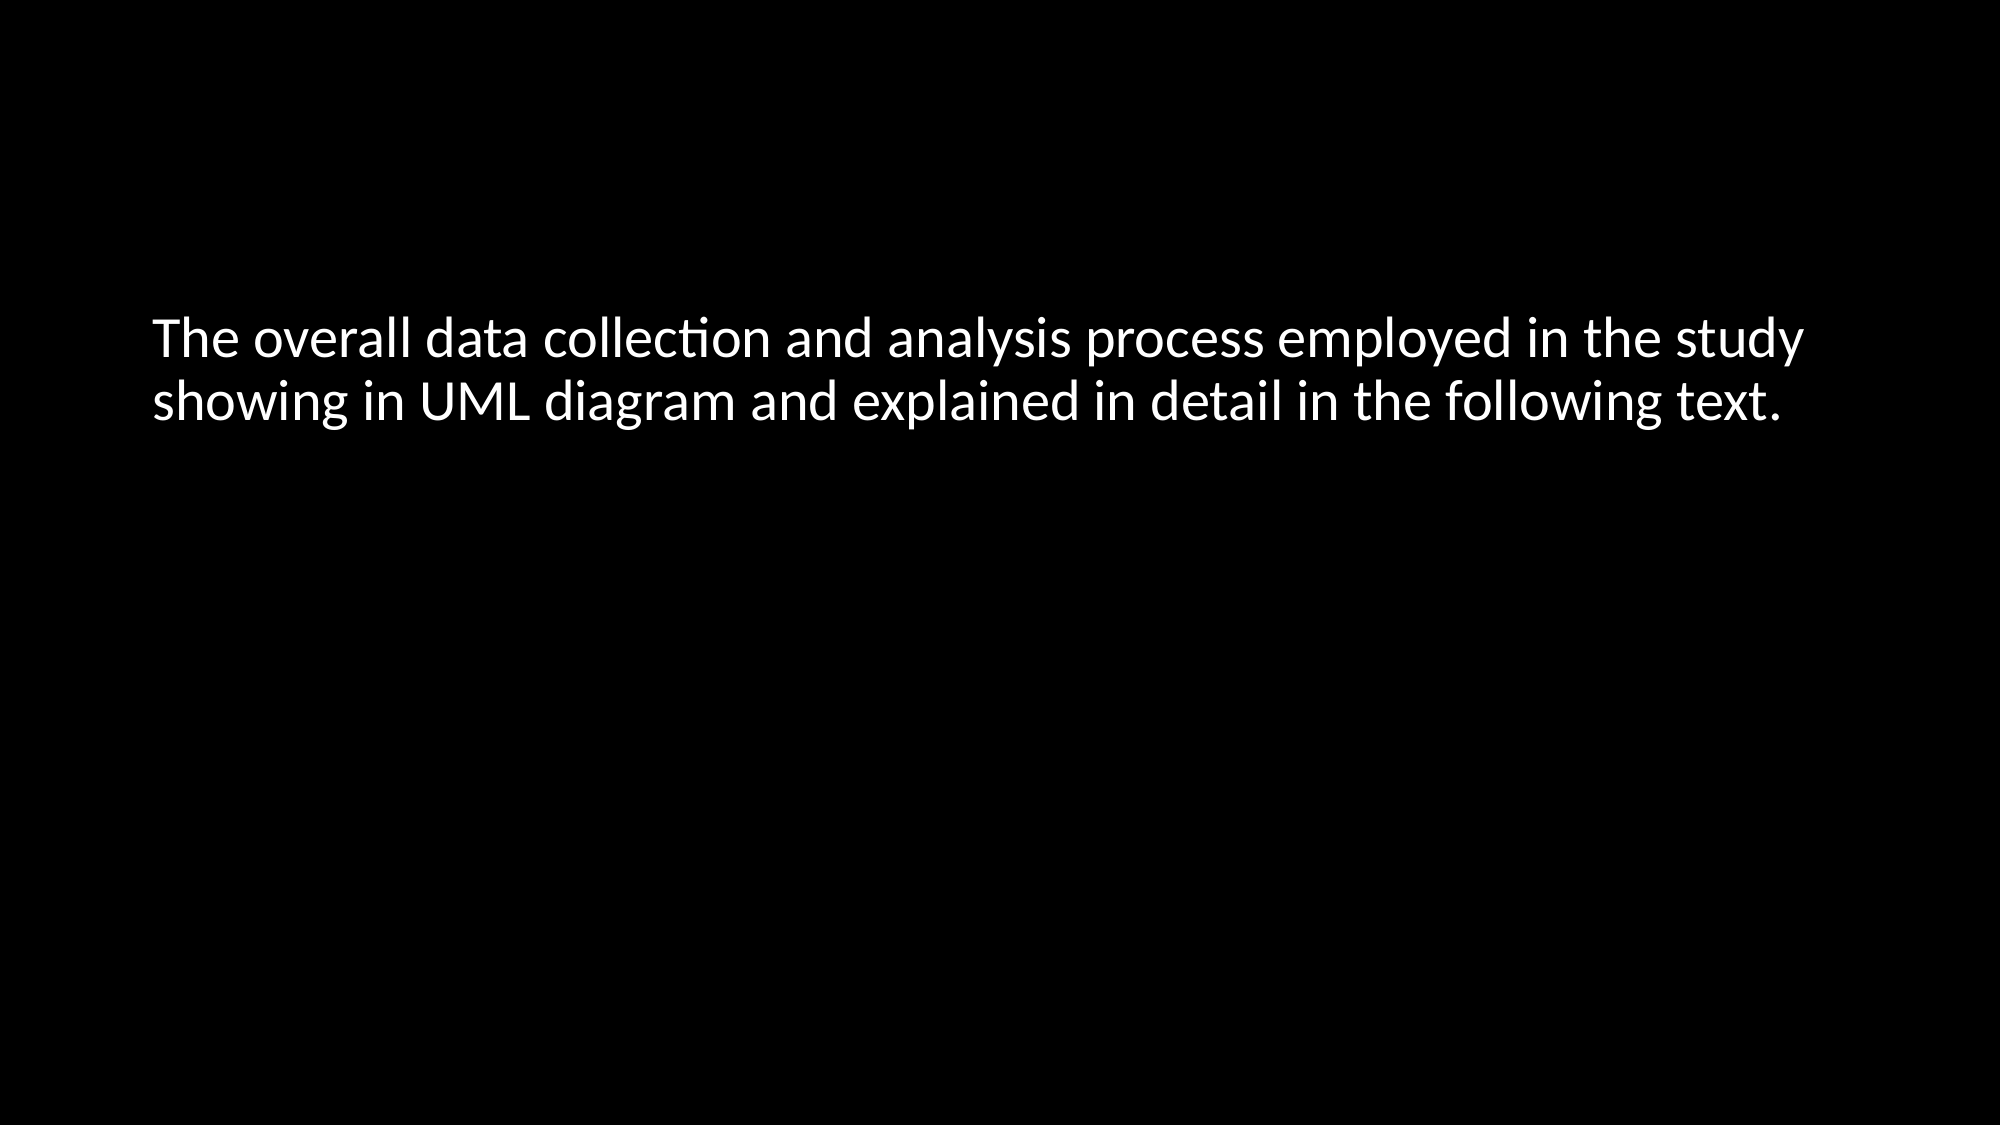

#
The overall data collection and analysis process employed in the study showing in UML diagram and explained in detail in the following text.